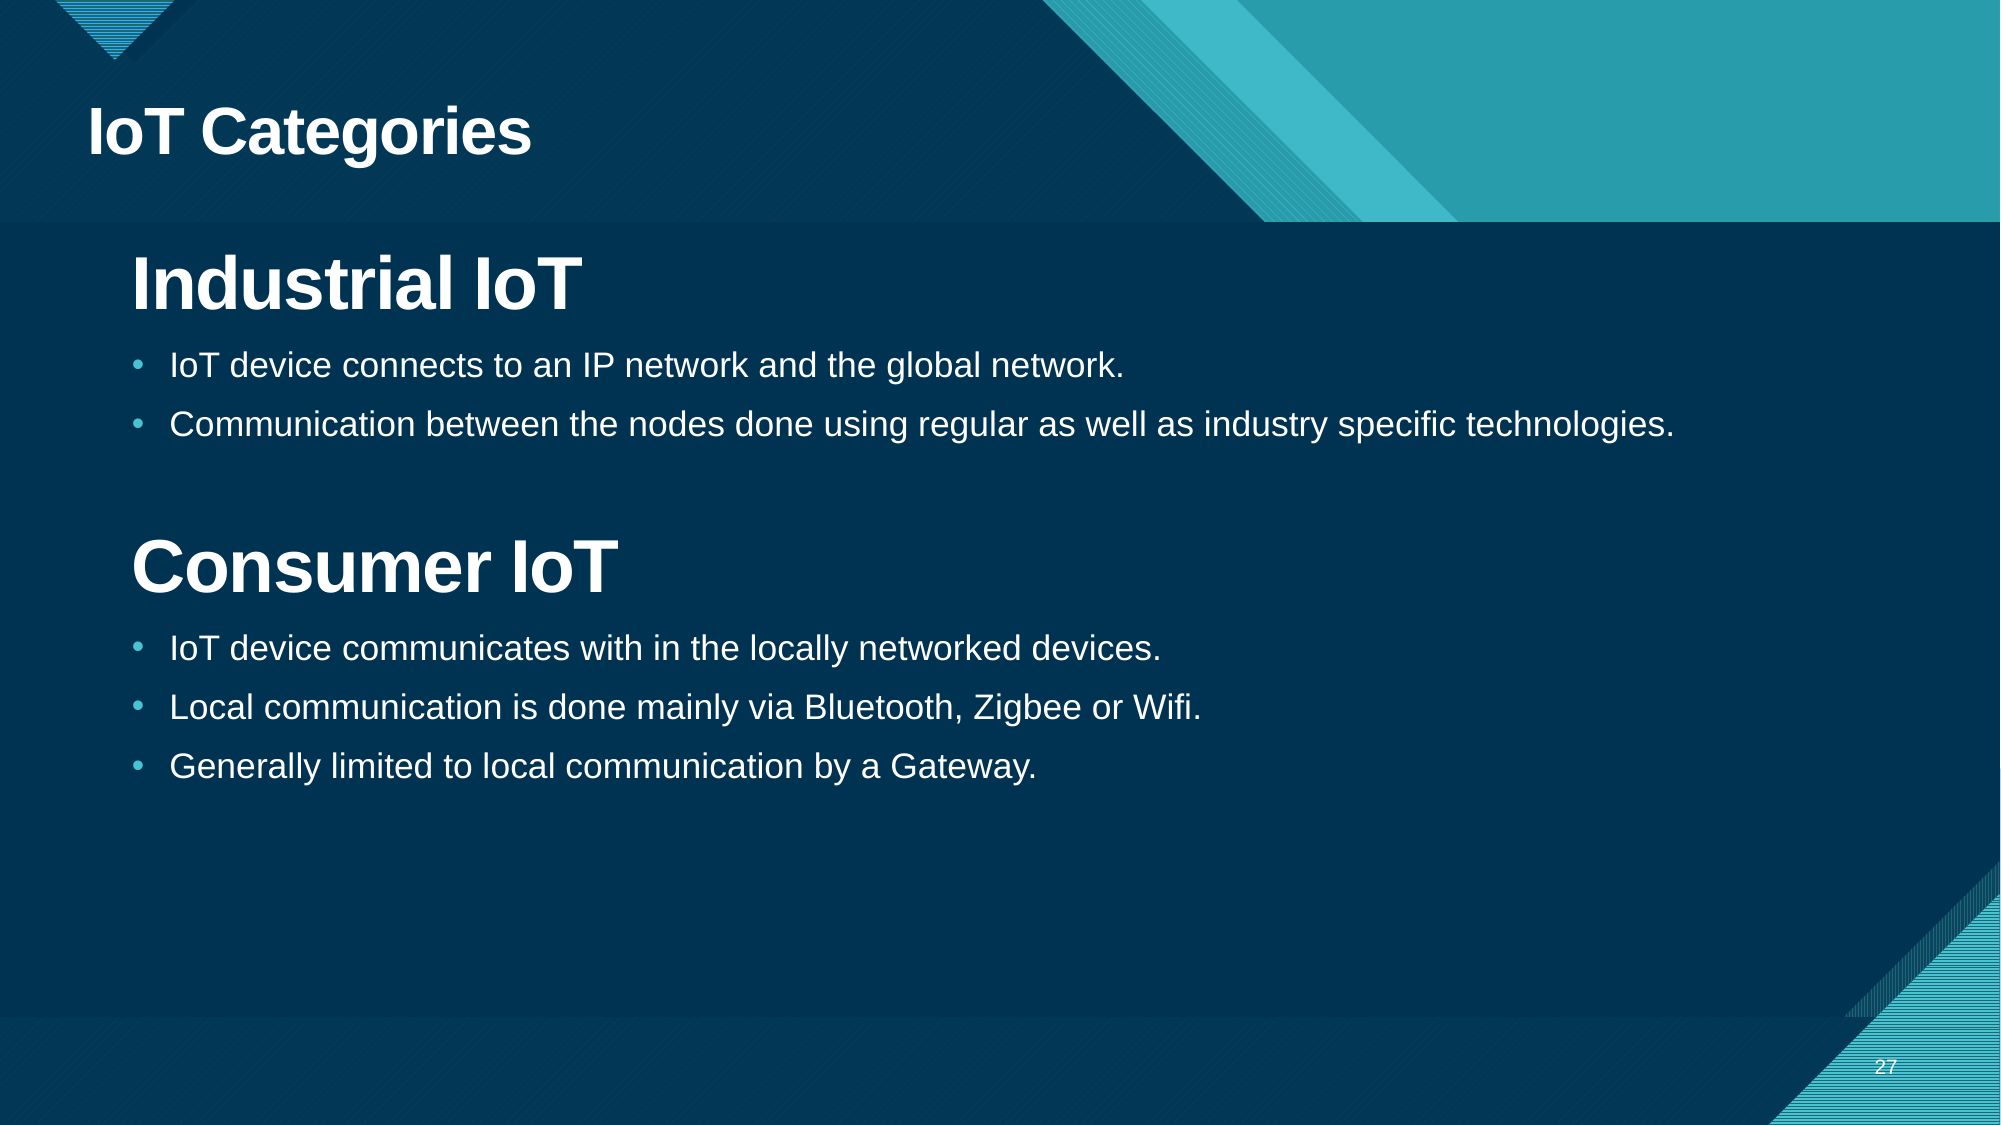

# IoT Categories
Industrial IoT
IoT device connects to an IP network and the global network.
Communication between the nodes done using regular as well as industry specific technologies.

Consumer IoT
IoT device communicates with in the locally networked devices.
Local communication is done mainly via Bluetooth, Zigbee or Wifi.
Generally limited to local communication by a Gateway.
27